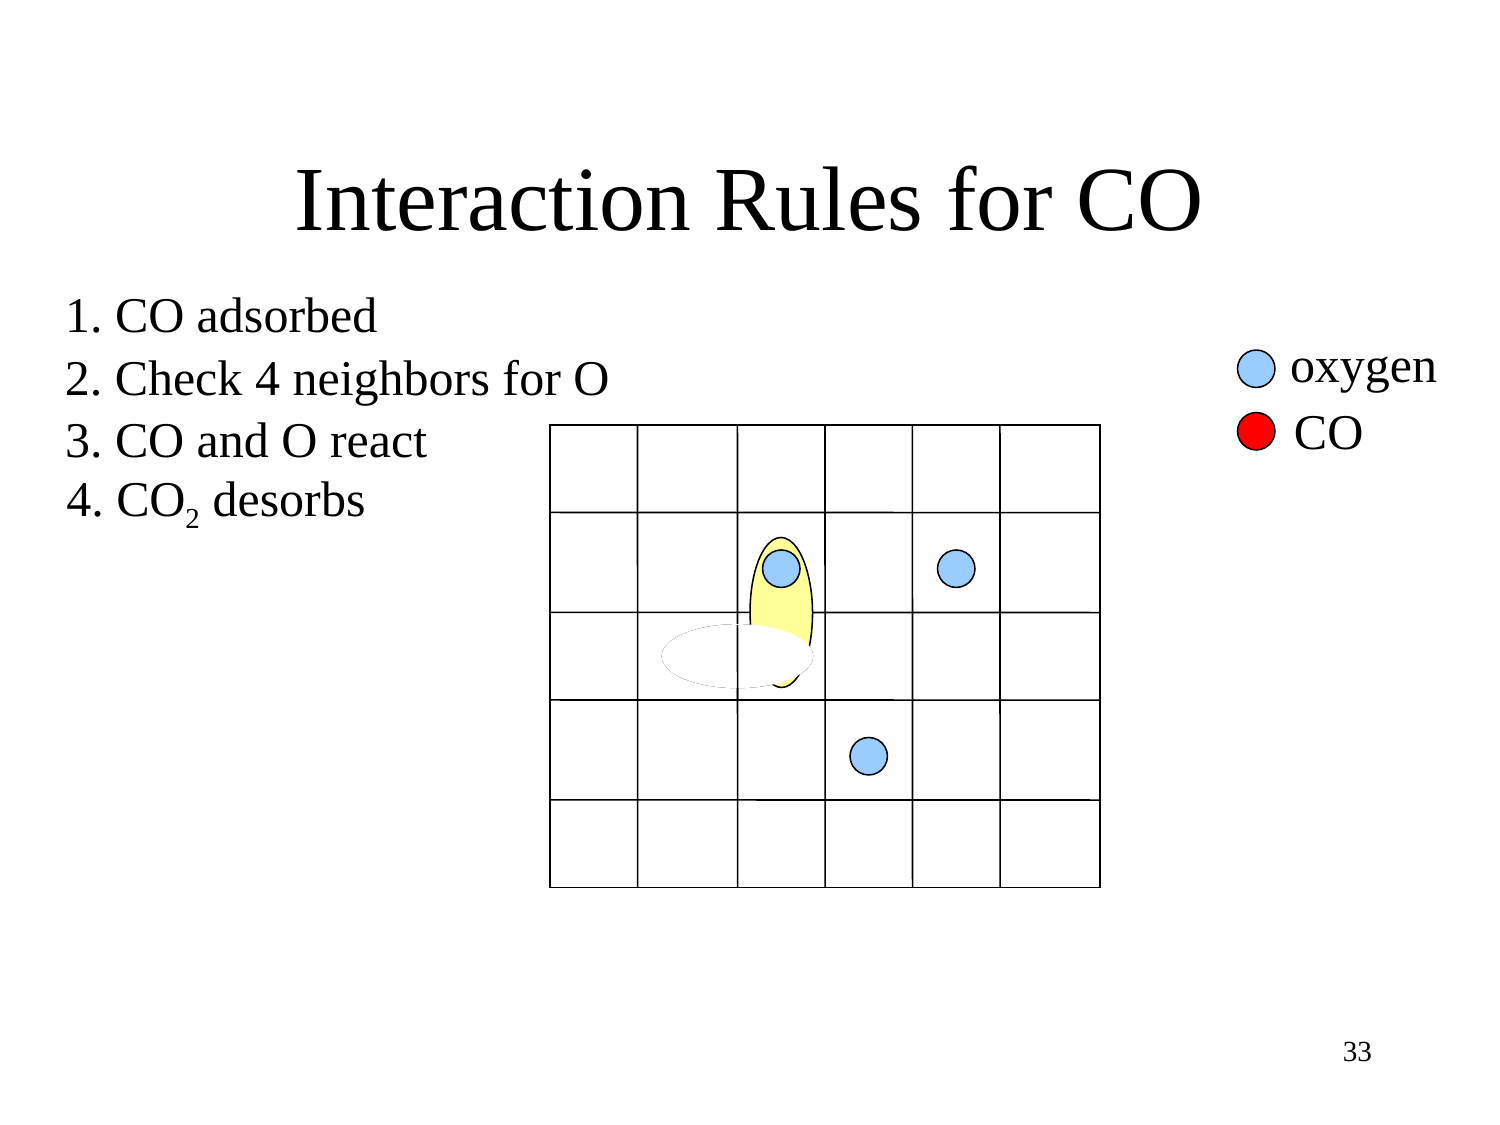

# Interaction Rules for CO
1. CO adsorbed
oxygen

CO

2. Check 4 neighbors for O
3. CO and O react

4. CO2 desorbs

33